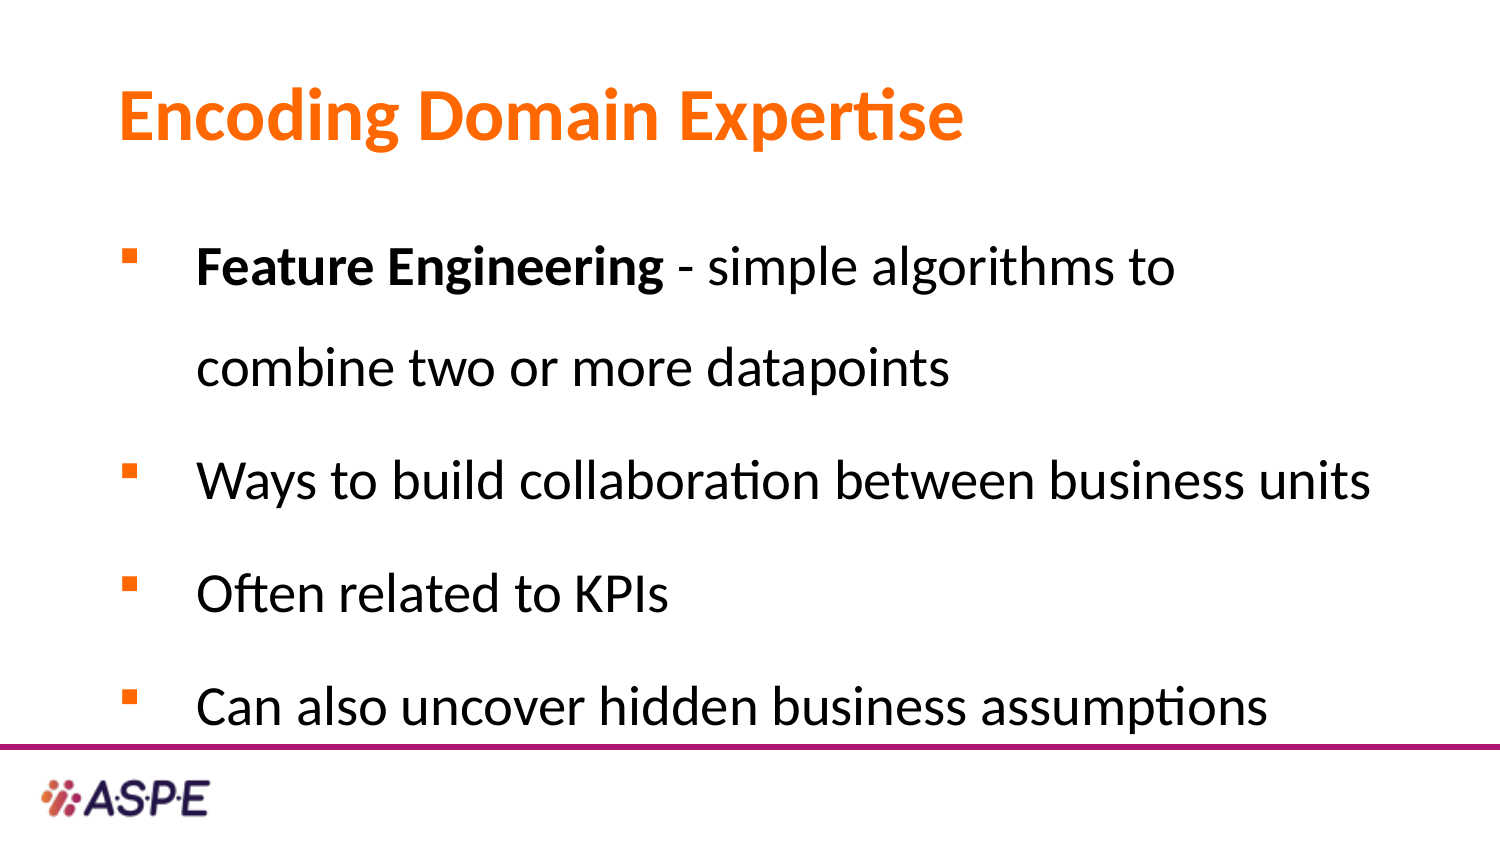

# Encoding Domain Expertise
Feature Engineering - simple algorithms to combine two or more datapoints
Ways to build collaboration between business units
Often related to KPIs
Can also uncover hidden business assumptions